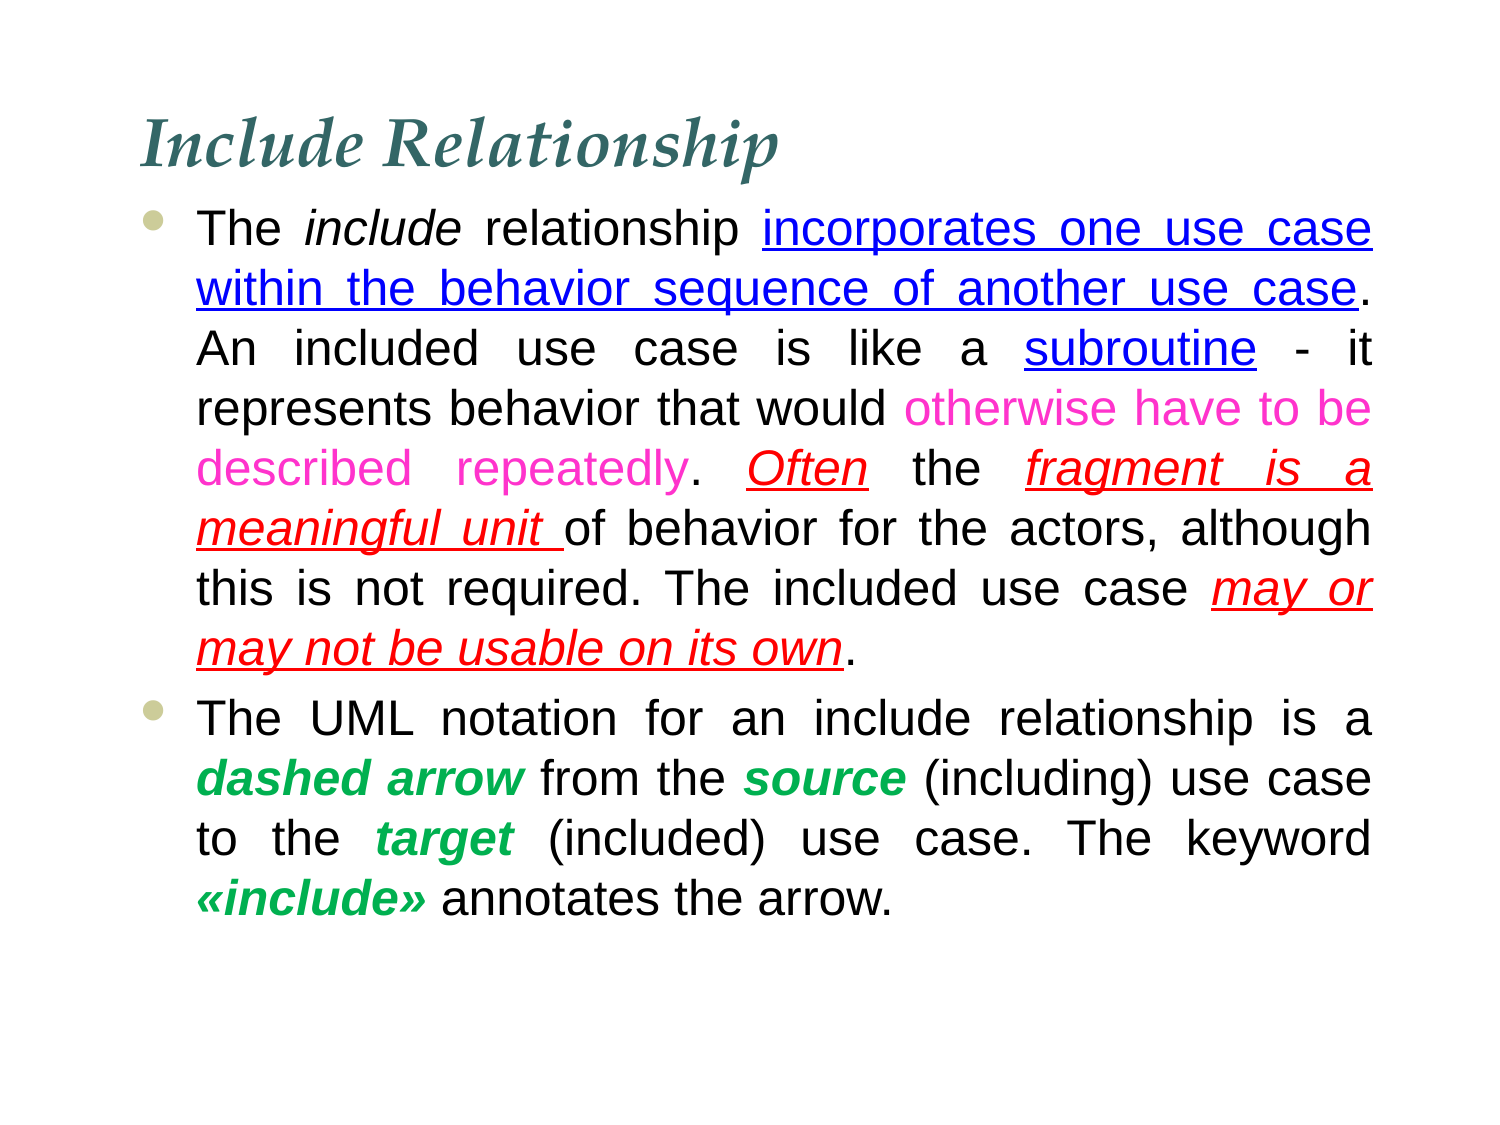

# Include Relationship
The include relationship incorporates one use case within the behavior sequence of another use case. An included use case is like a subroutine - it represents behavior that would otherwise have to be described repeatedly. Often the fragment is a meaningful unit of behavior for the actors, although this is not required. The included use case may or may not be usable on its own.
The UML notation for an include relationship is a dashed arrow from the source (including) use case to the target (included) use case. The keyword «include» annotates the arrow.